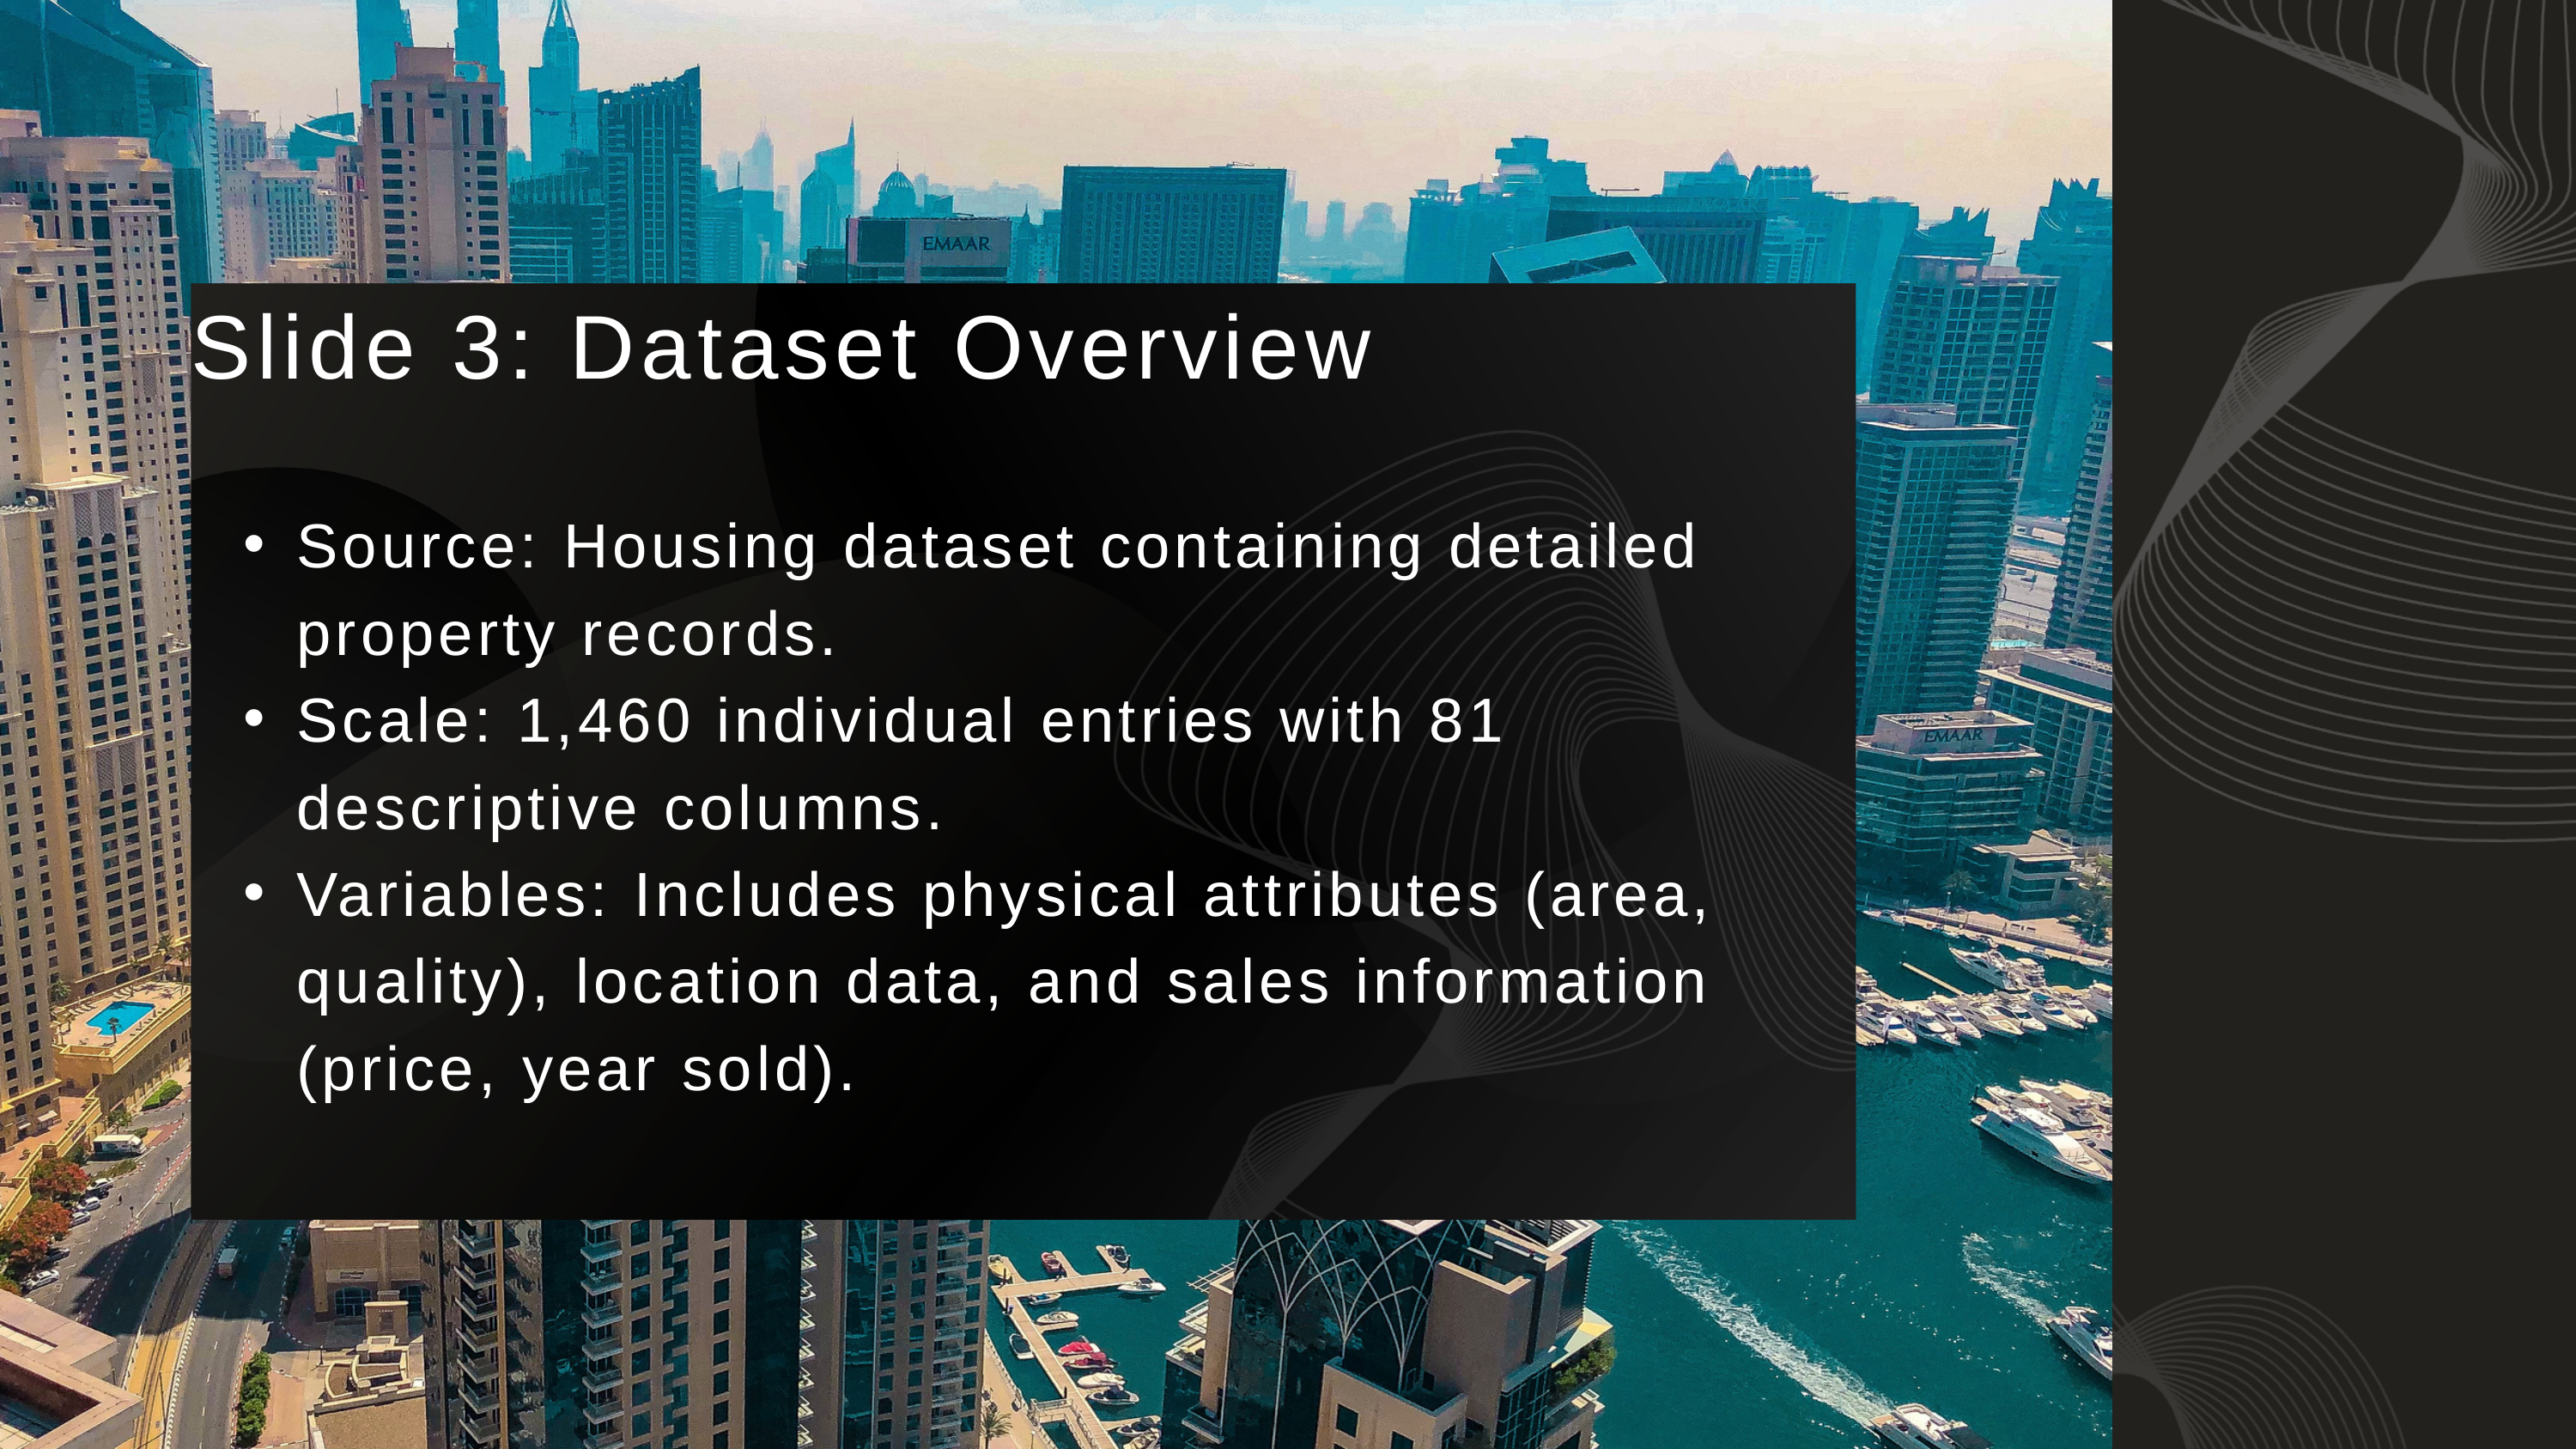

Slide 3: Dataset Overview

Source: Housing dataset containing detailed property records.
Scale: 1,460 individual entries with 81 descriptive columns.
Variables: Includes physical attributes (area, quality), location data, and sales information (price, year sold).